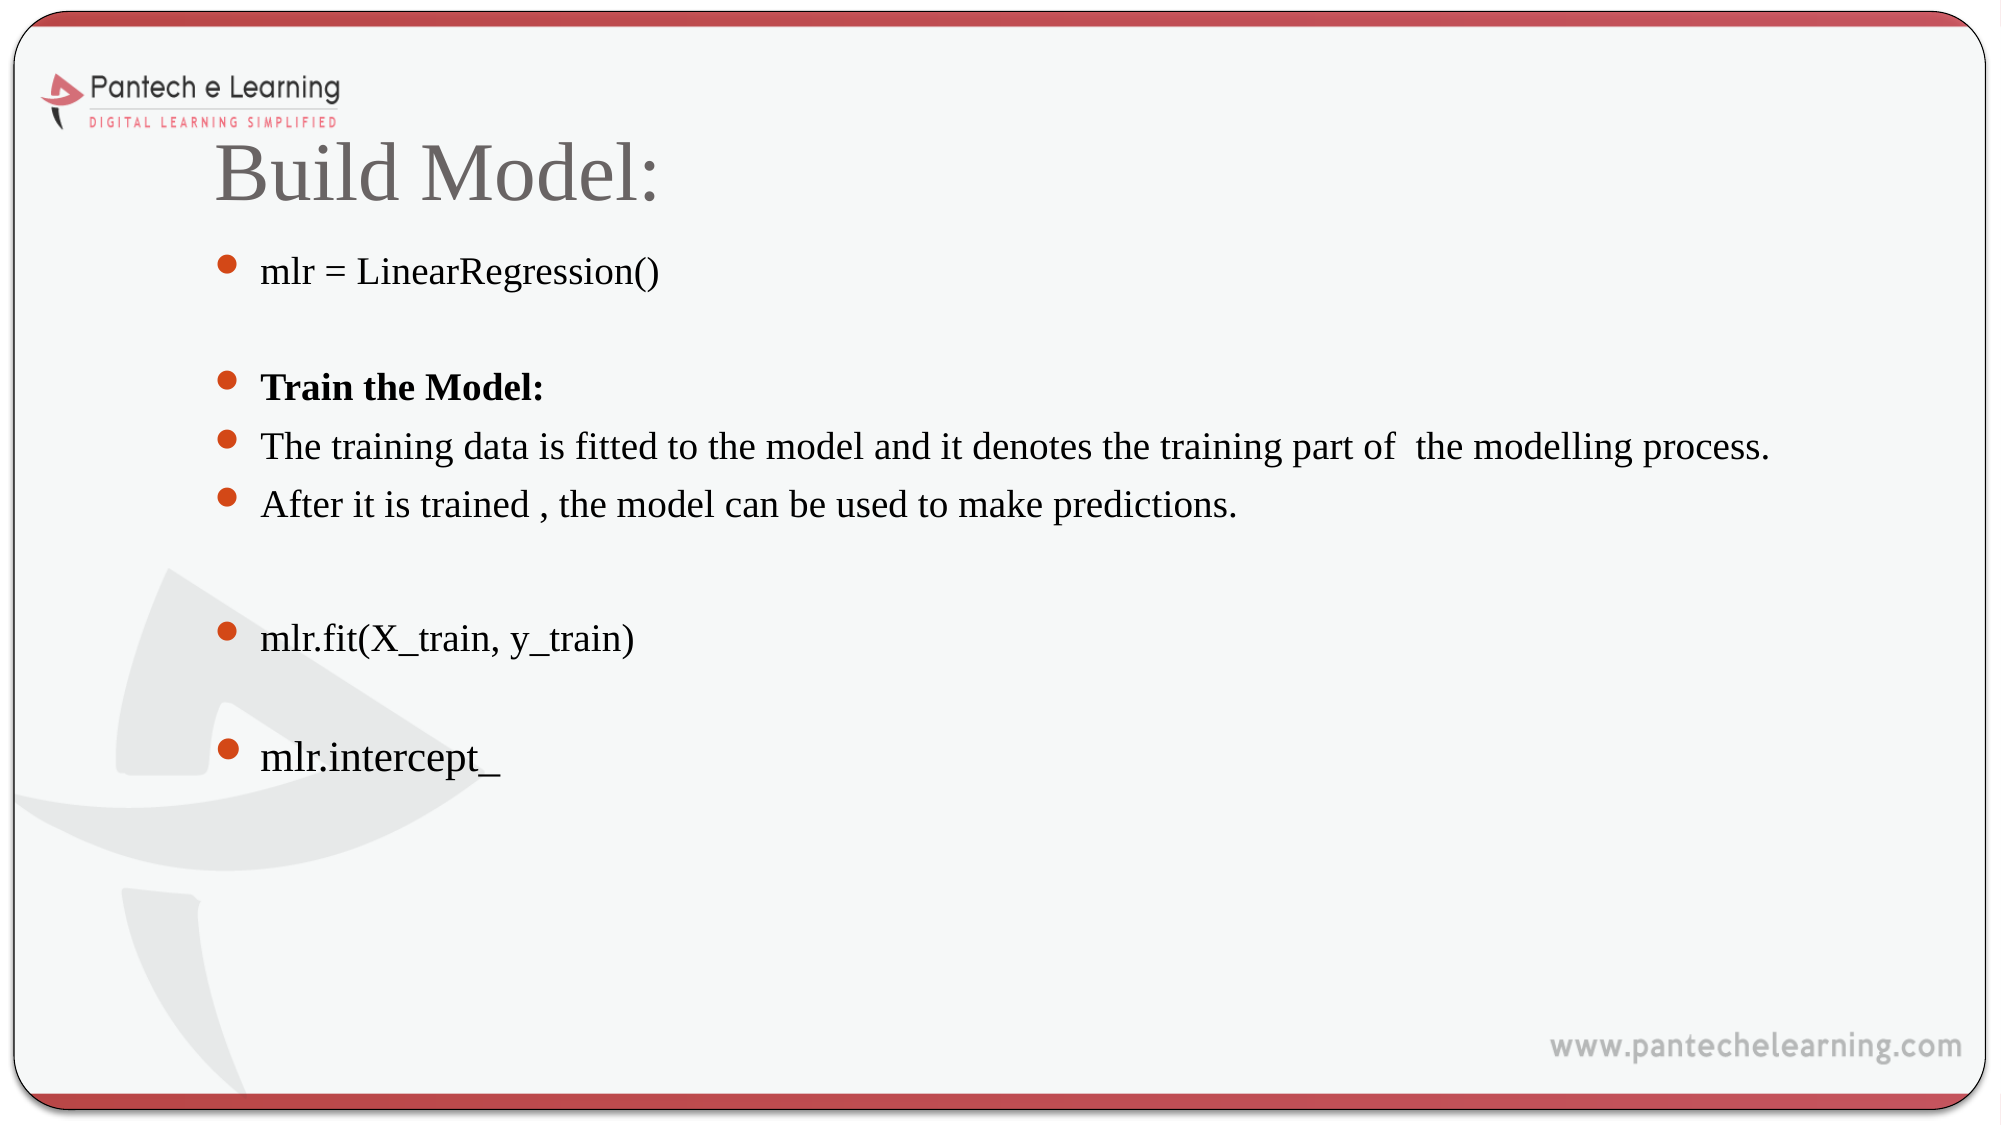

# Build Model:
mlr = LinearRegression()

Train the Model:
The training data is fitted to the model and it denotes the training part of  the modelling process.
After it is trained , the model can be used to make predictions.

mlr.fit(X_train, y_train)

mlr.intercept_